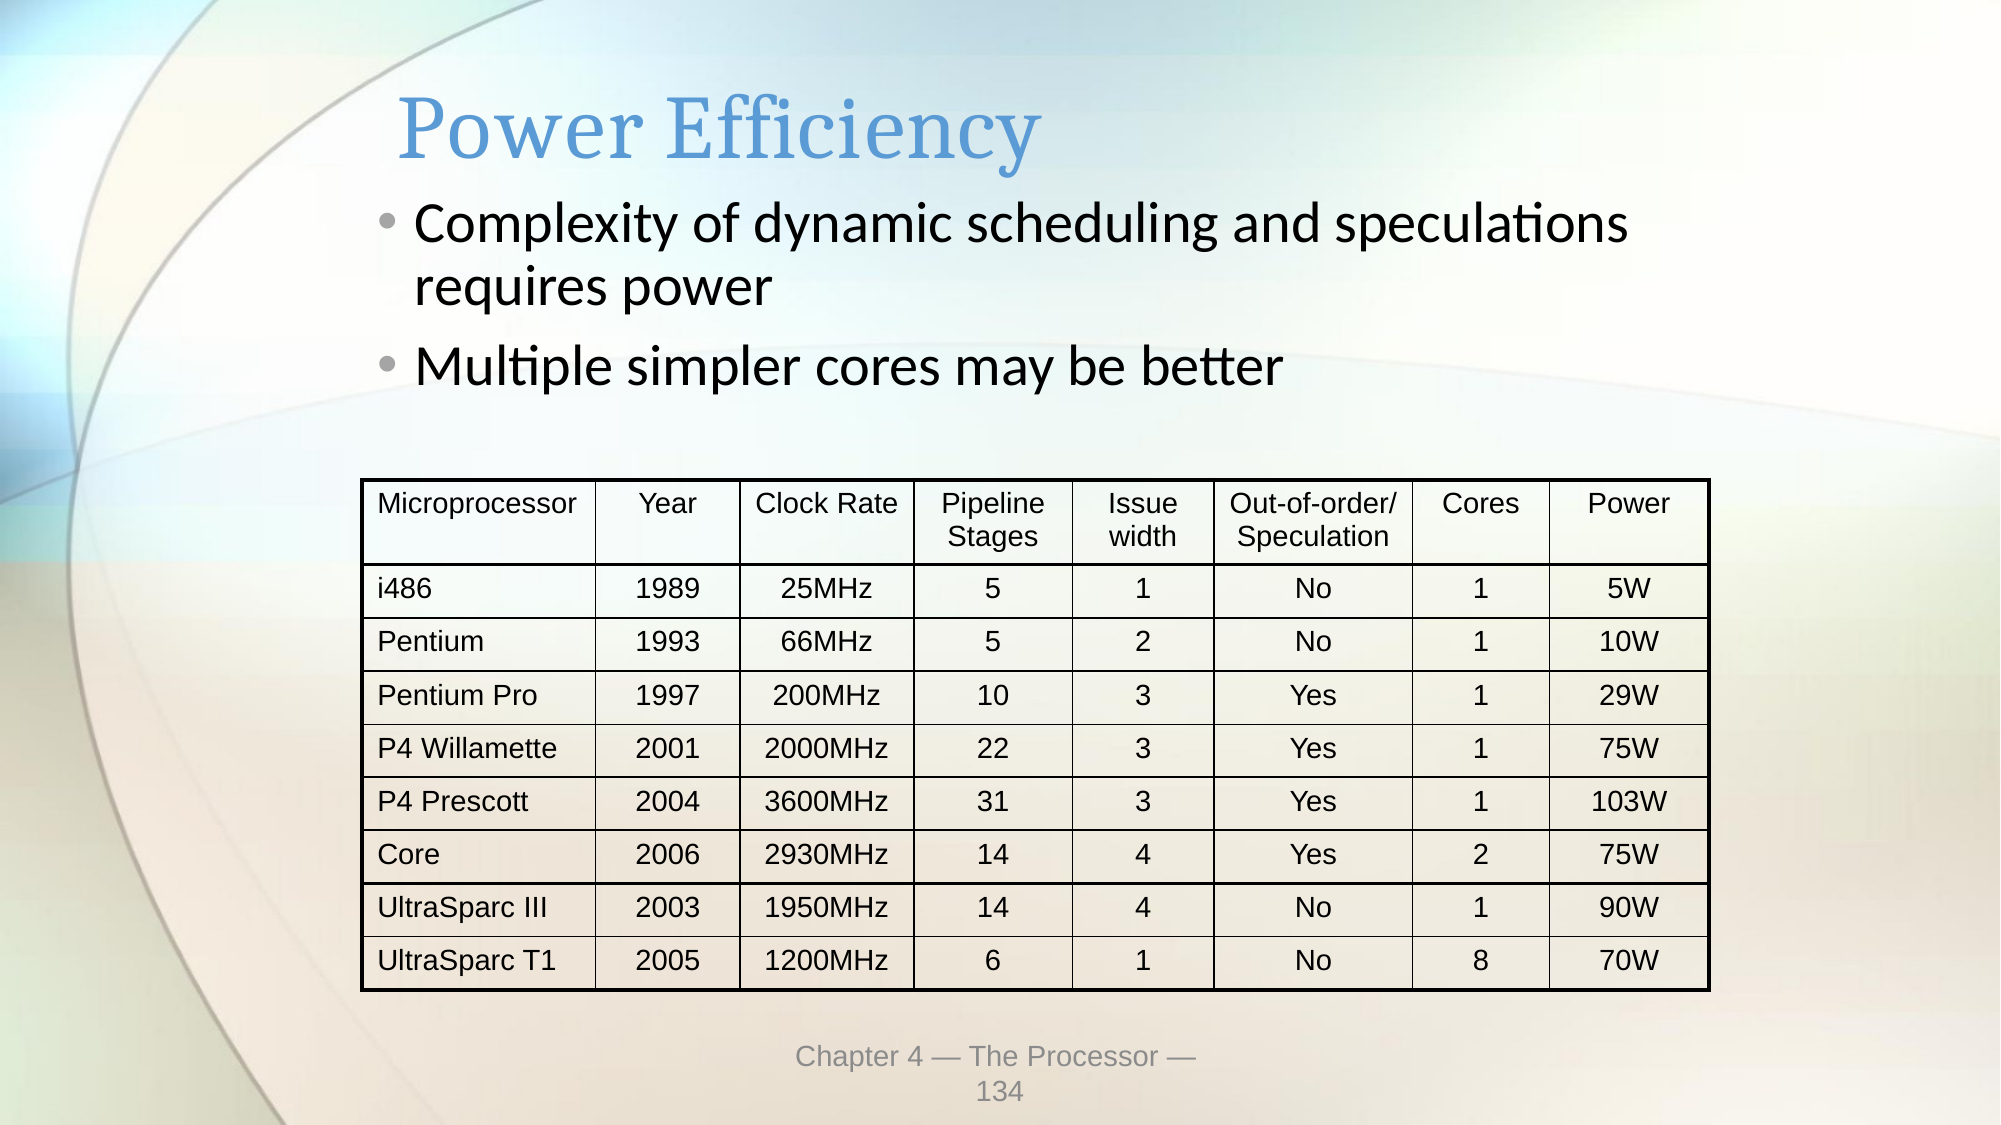

# Power Efficiency
Complexity of dynamic scheduling and speculations requires power
Multiple simpler cores may be better
| Microprocessor | Year | Clock Rate | Pipeline Stages | Issue width | Out-of-order/ Speculation | Cores | Power |
| --- | --- | --- | --- | --- | --- | --- | --- |
| i486 | 1989 | 25MHz | 5 | 1 | No | 1 | 5W |
| Pentium | 1993 | 66MHz | 5 | 2 | No | 1 | 10W |
| Pentium Pro | 1997 | 200MHz | 10 | 3 | Yes | 1 | 29W |
| P4 Willamette | 2001 | 2000MHz | 22 | 3 | Yes | 1 | 75W |
| P4 Prescott | 2004 | 3600MHz | 31 | 3 | Yes | 1 | 103W |
| Core | 2006 | 2930MHz | 14 | 4 | Yes | 2 | 75W |
| UltraSparc III | 2003 | 1950MHz | 14 | 4 | No | 1 | 90W |
| UltraSparc T1 | 2005 | 1200MHz | 6 | 1 | No | 8 | 70W |
Chapter 4 — The Processor — 134